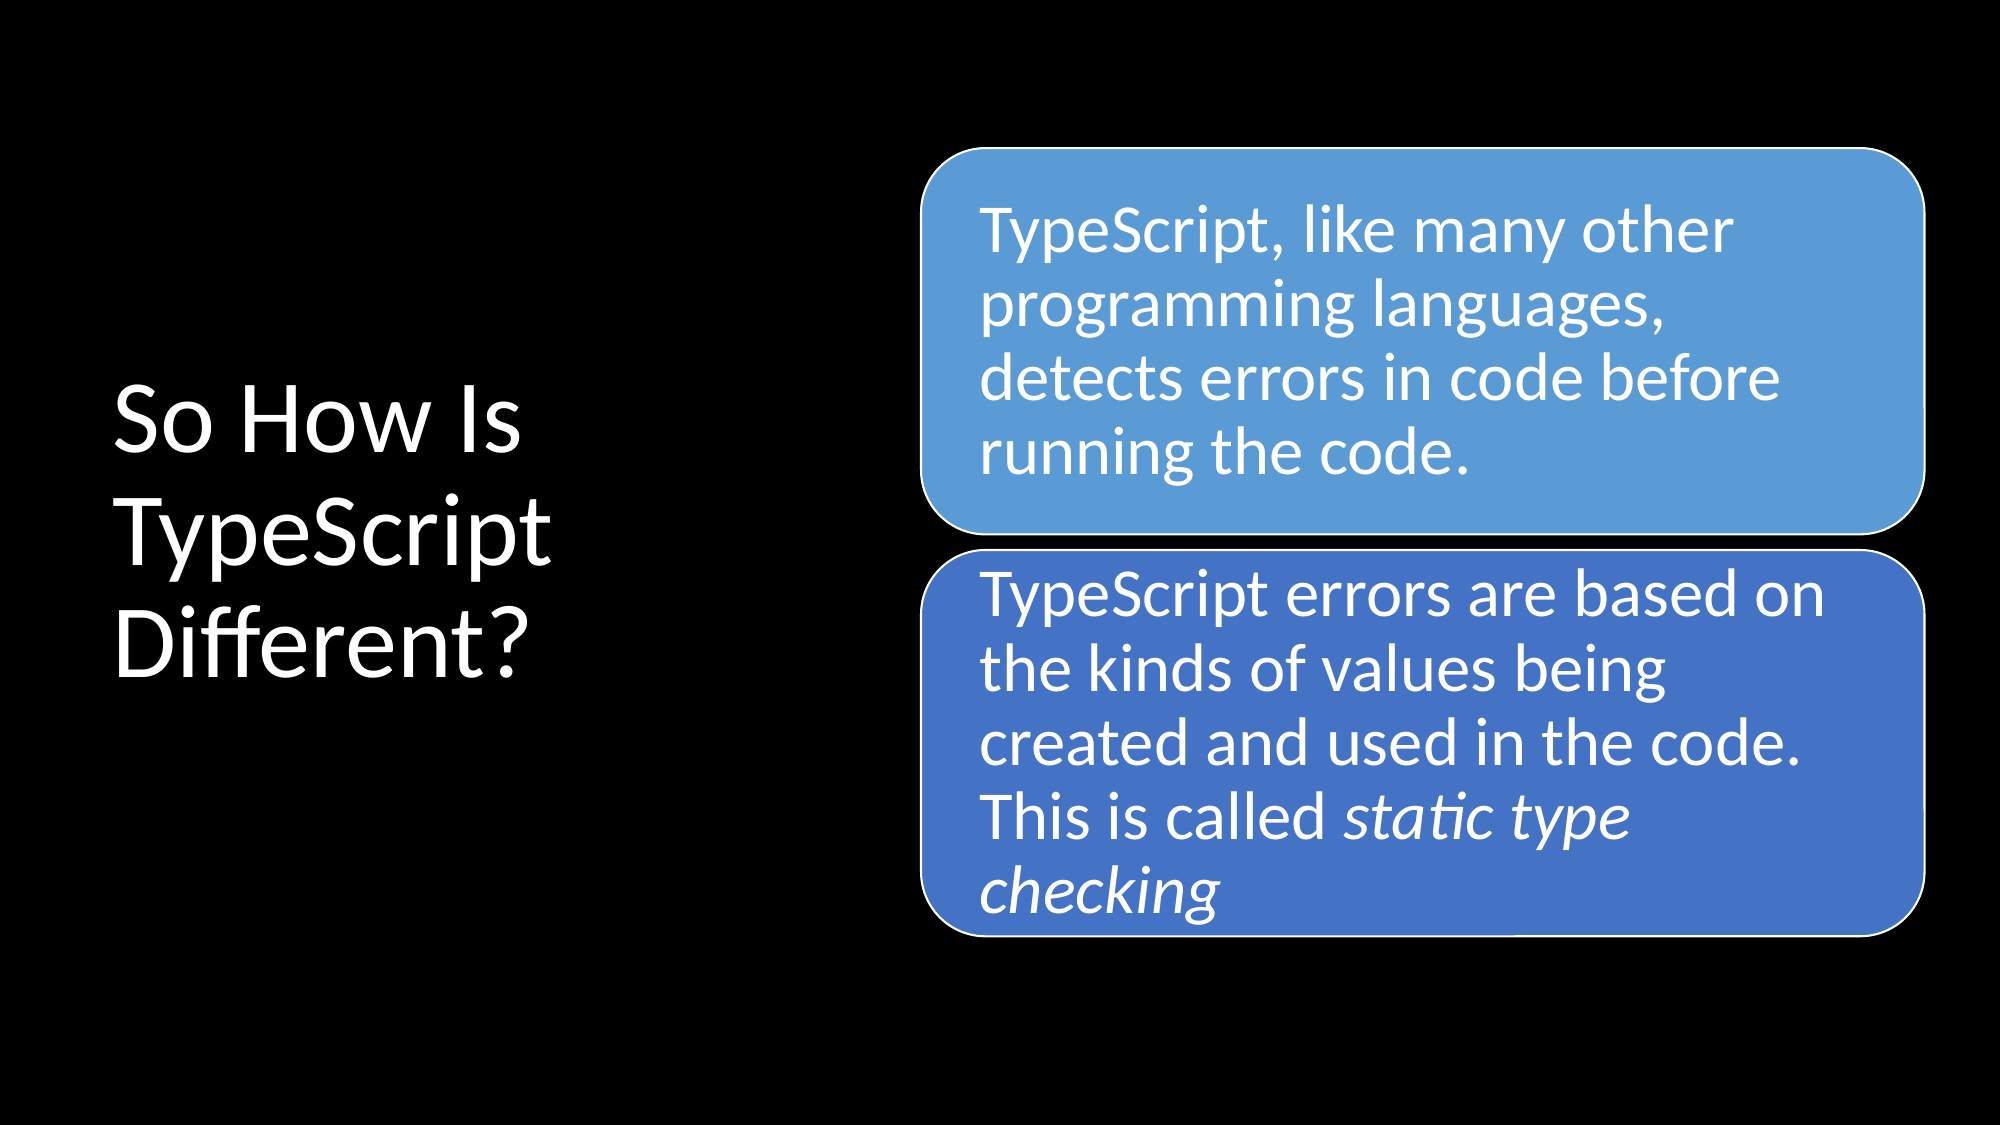

TypeScript, like many other programming languages, detects errors in code before running the code.
TypeScript errors are based on the kinds of values being created and used in the code. This is called static type checking
# So How Is TypeScript Different?